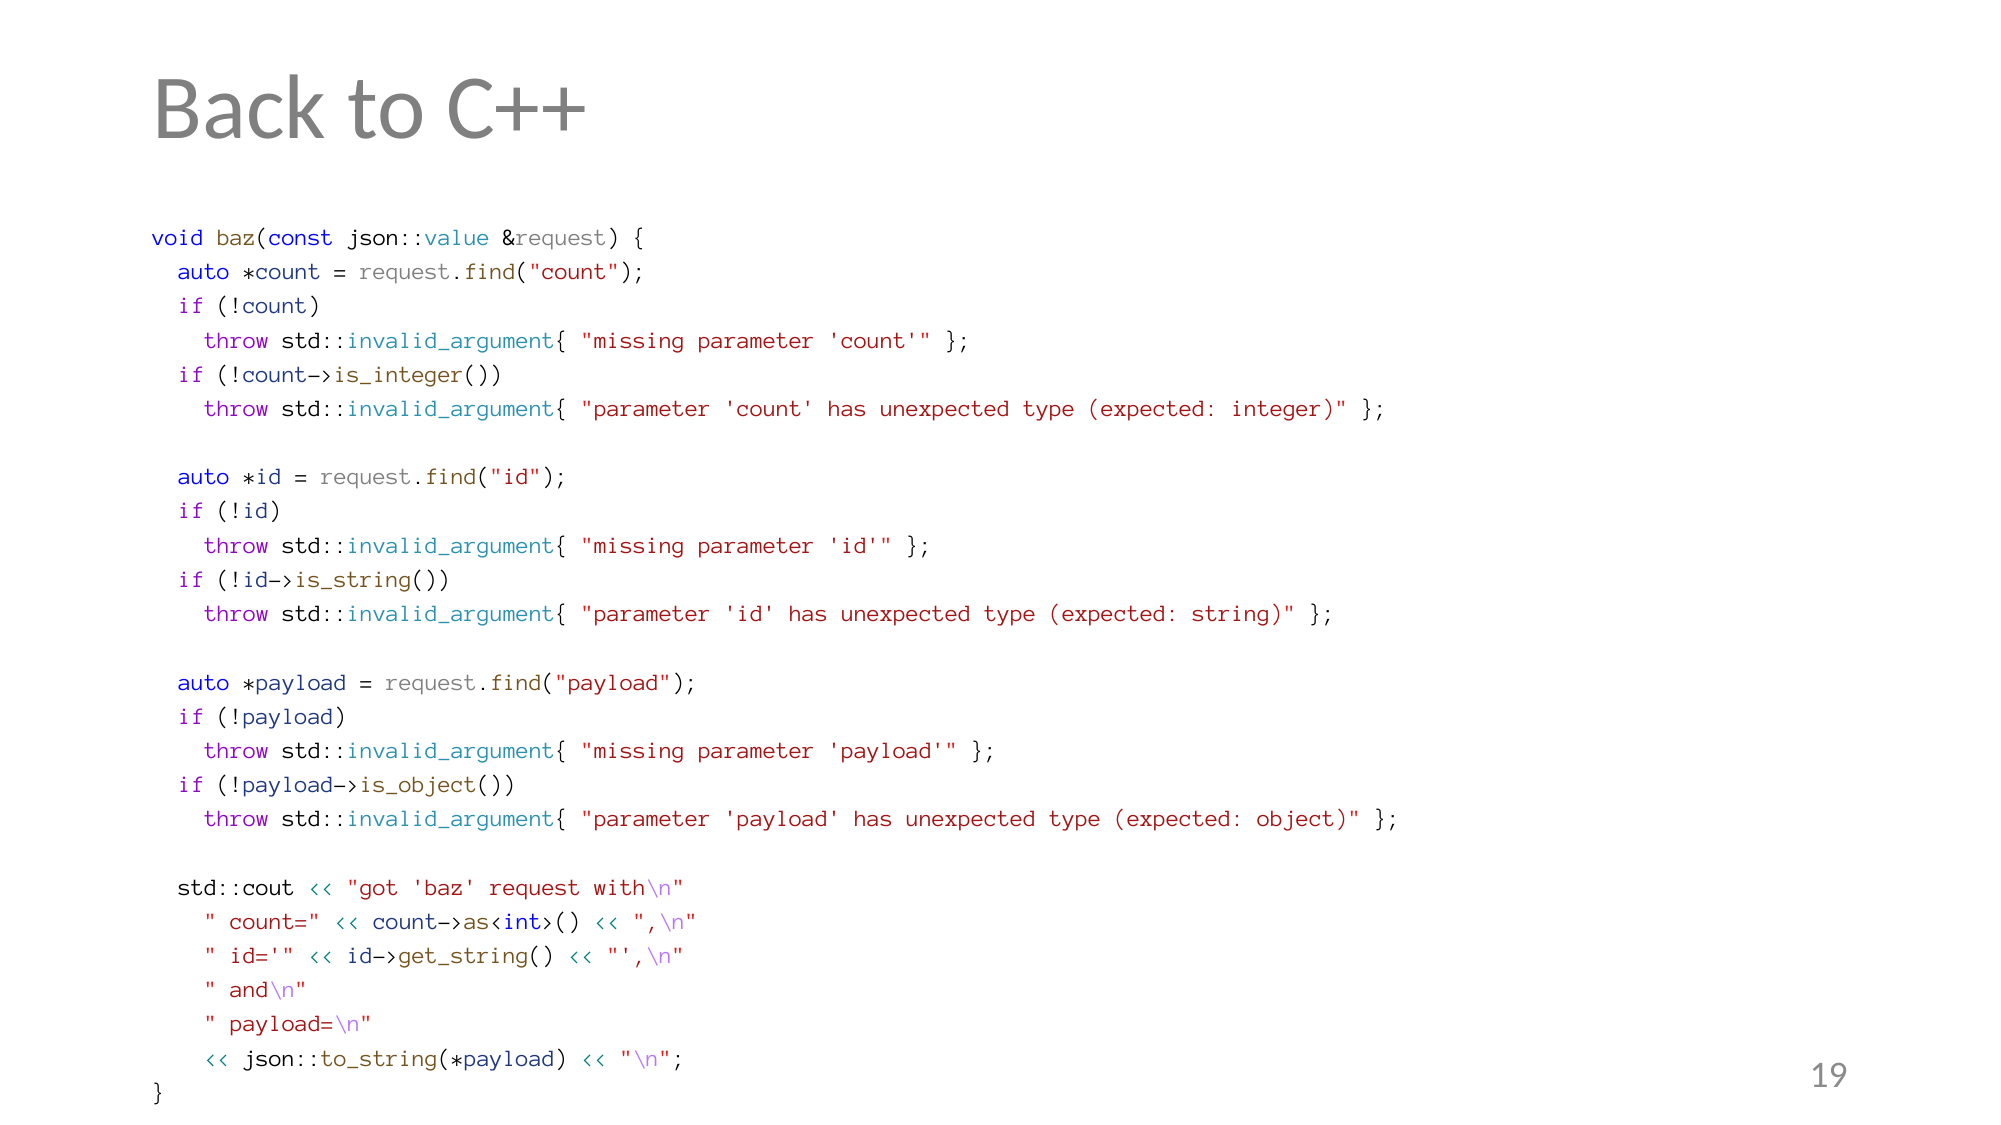

# Back to C++
void baz(const json::value &request) {
  auto *count = request.find("count");
  if (!count)
    throw std::invalid_argument{ "missing parameter 'count'" };
  if (!count->is_integer())
    throw std::invalid_argument{ "parameter 'count' has unexpected type (expected: integer)" };

  auto *id = request.find("id");
  if (!id)
    throw std::invalid_argument{ "missing parameter 'id'" };
  if (!id->is_string())
    throw std::invalid_argument{ "parameter 'id' has unexpected type (expected: string)" };

  auto *payload = request.find("payload");
  if (!payload)
    throw std::invalid_argument{ "missing parameter 'payload'" };
  if (!payload->is_object())
    throw std::invalid_argument{ "parameter 'payload' has unexpected type (expected: object)" };

  std::cout << "got 'baz' request with\n"
    " count=" << count->as<int>() << ",\n"
    " id='" << id->get_string() << "',\n"
    " and\n"
    " payload=\n"
    << json::to_string(*payload) << "\n";
}
19